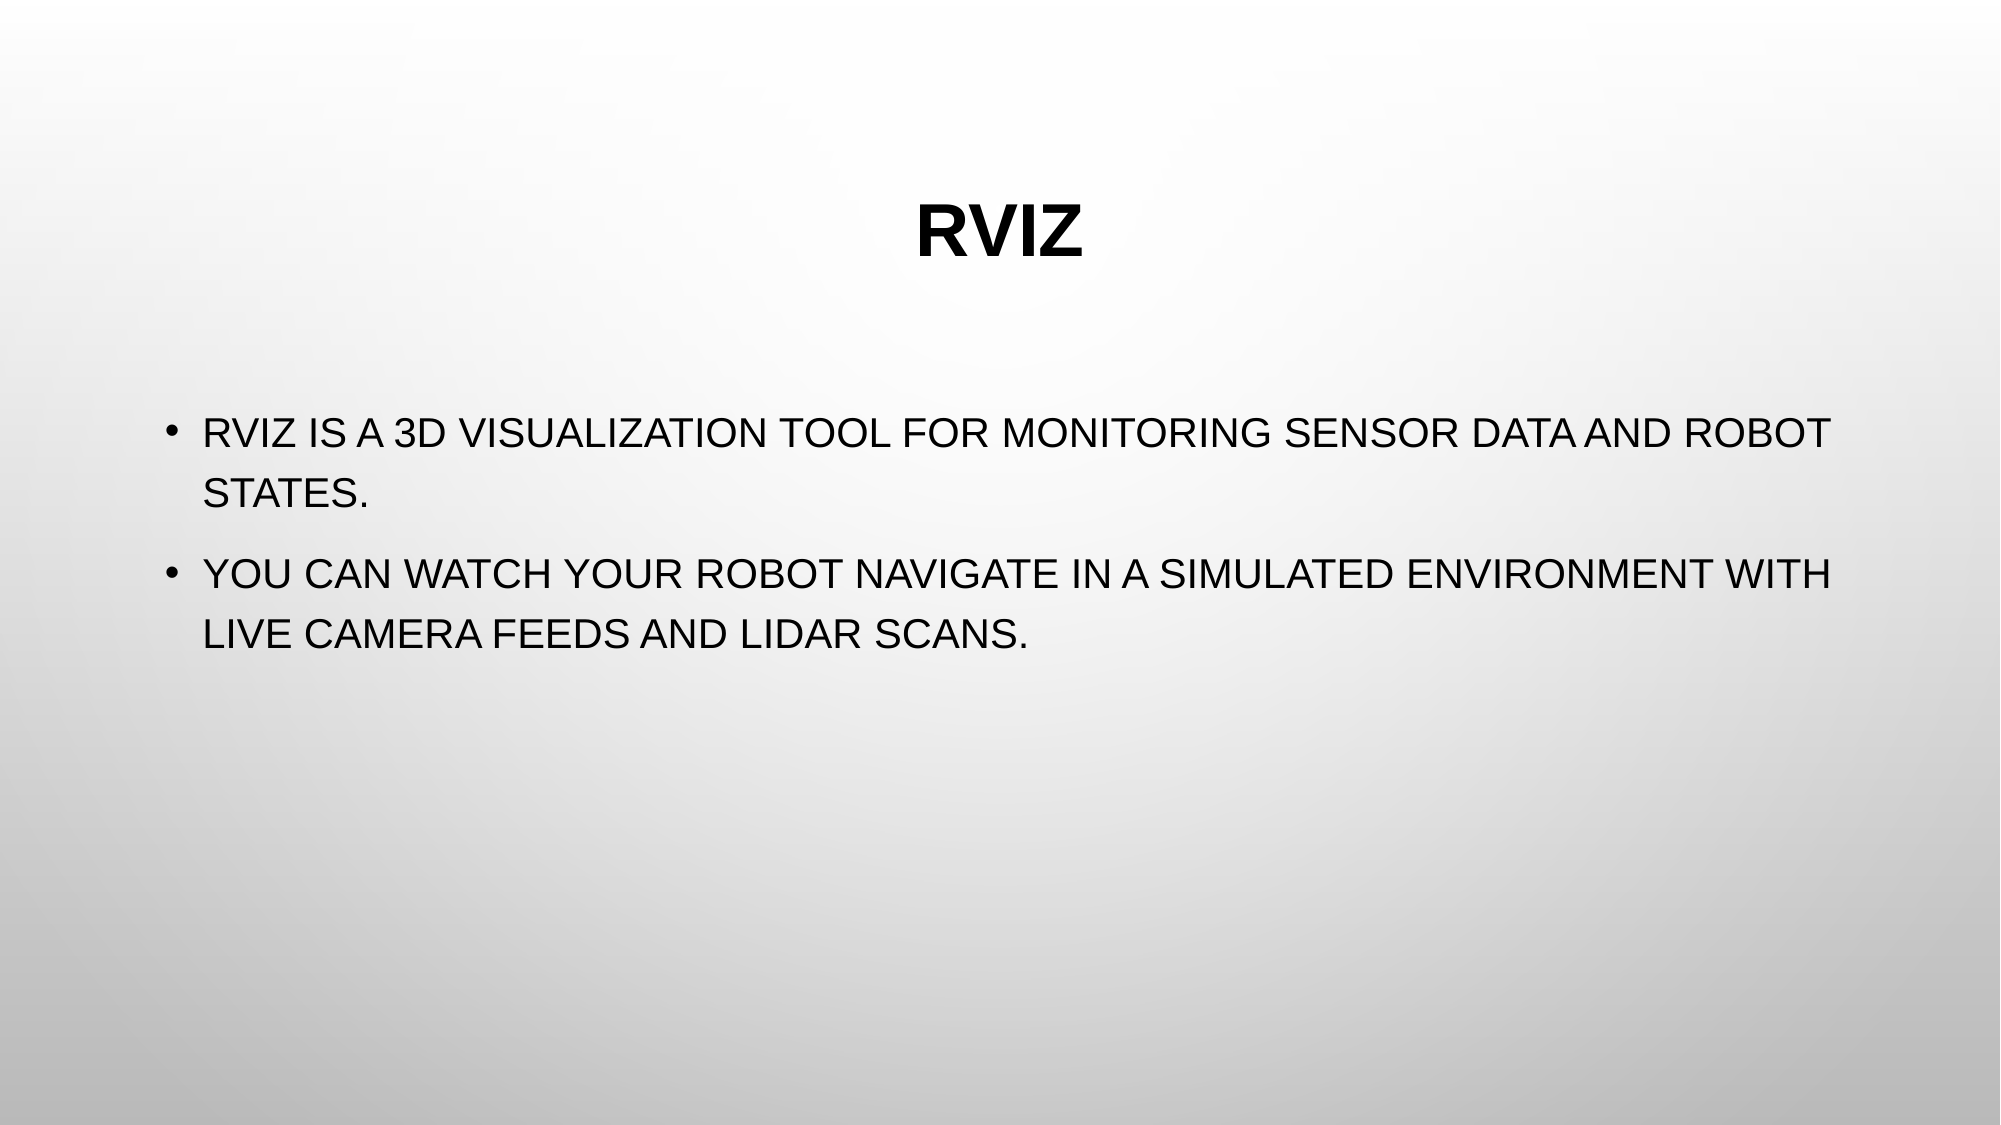

# RViz
RViz is a 3D visualization tool for monitoring sensor data and robot states.
You can watch your robot navigate in a simulated environment with live camera feeds and LiDAR scans.